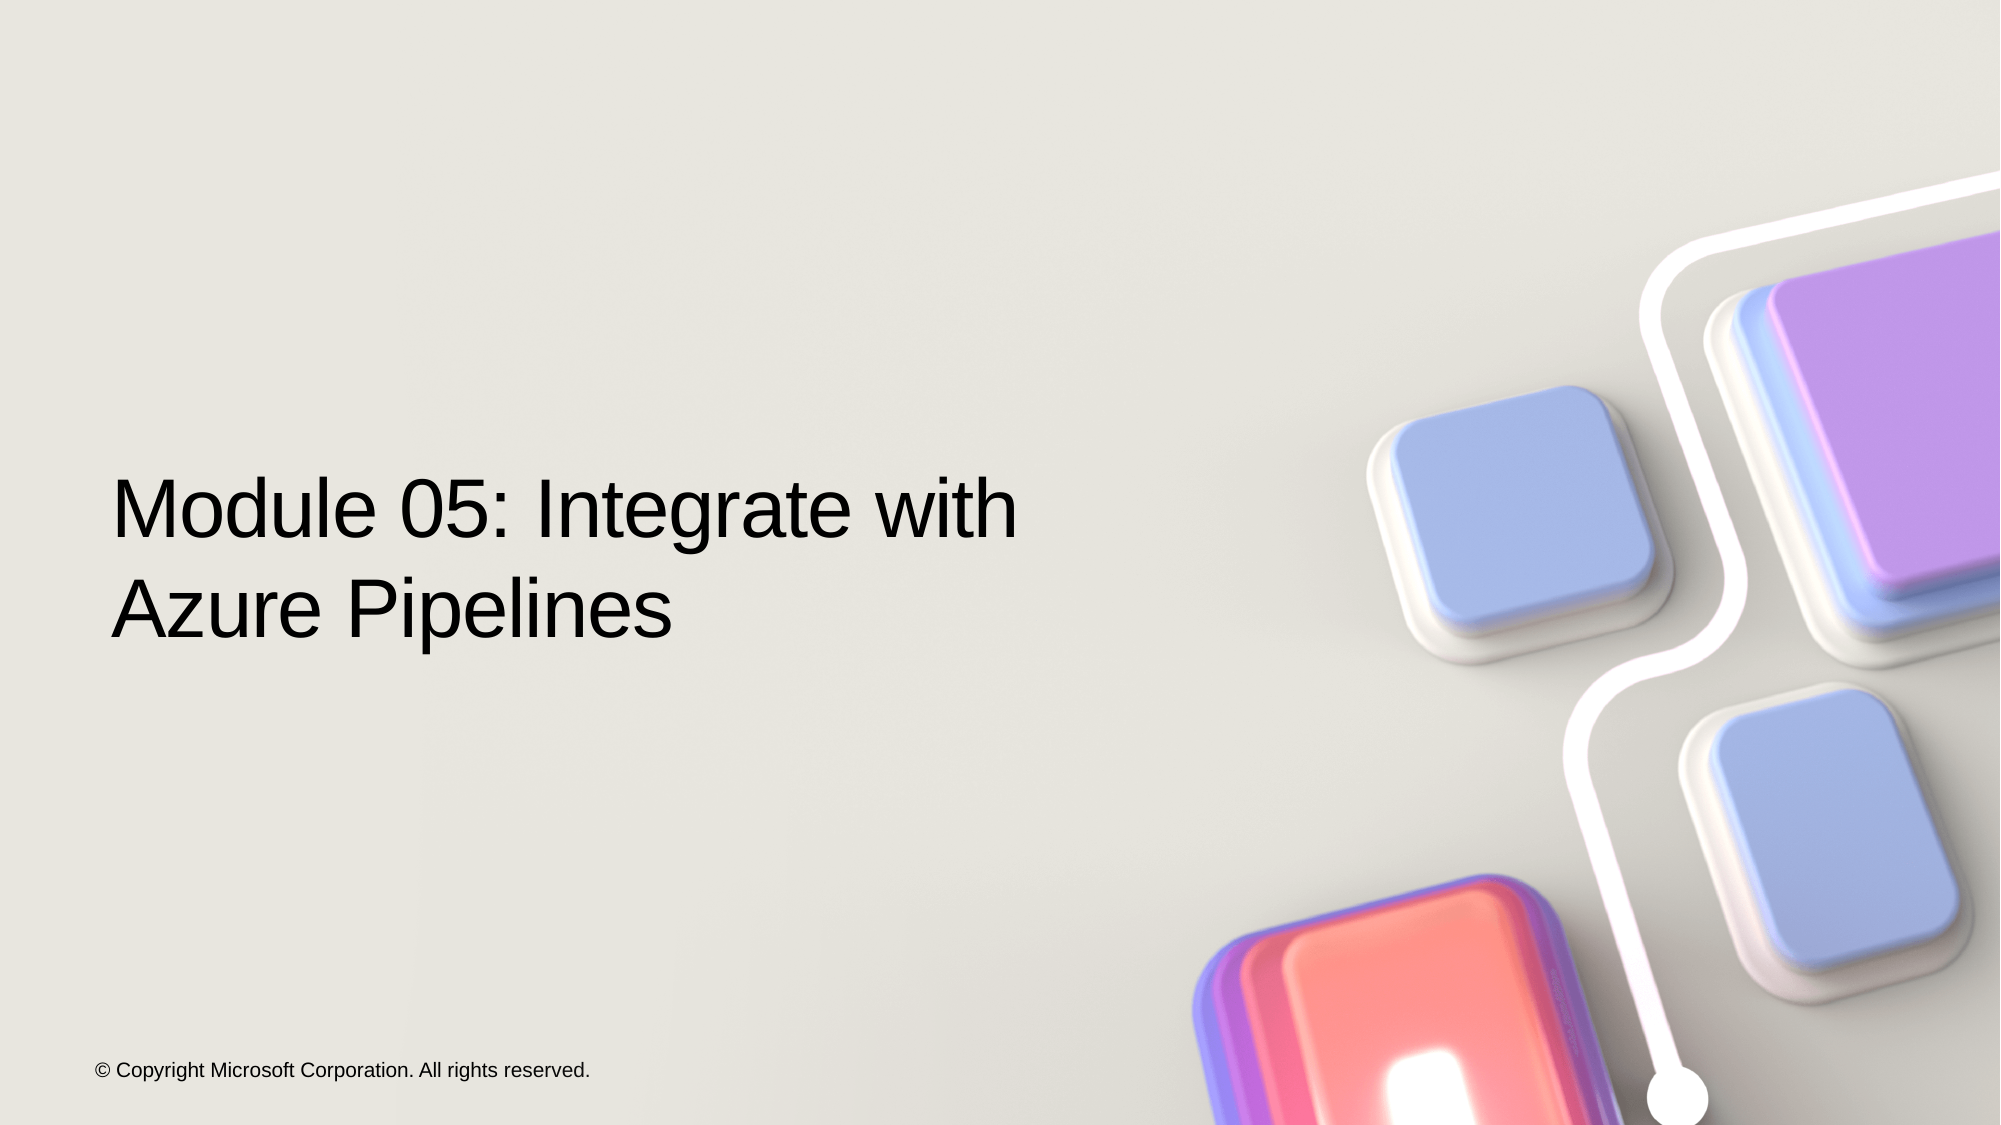

# Module 05: Integrate with Azure Pipelines